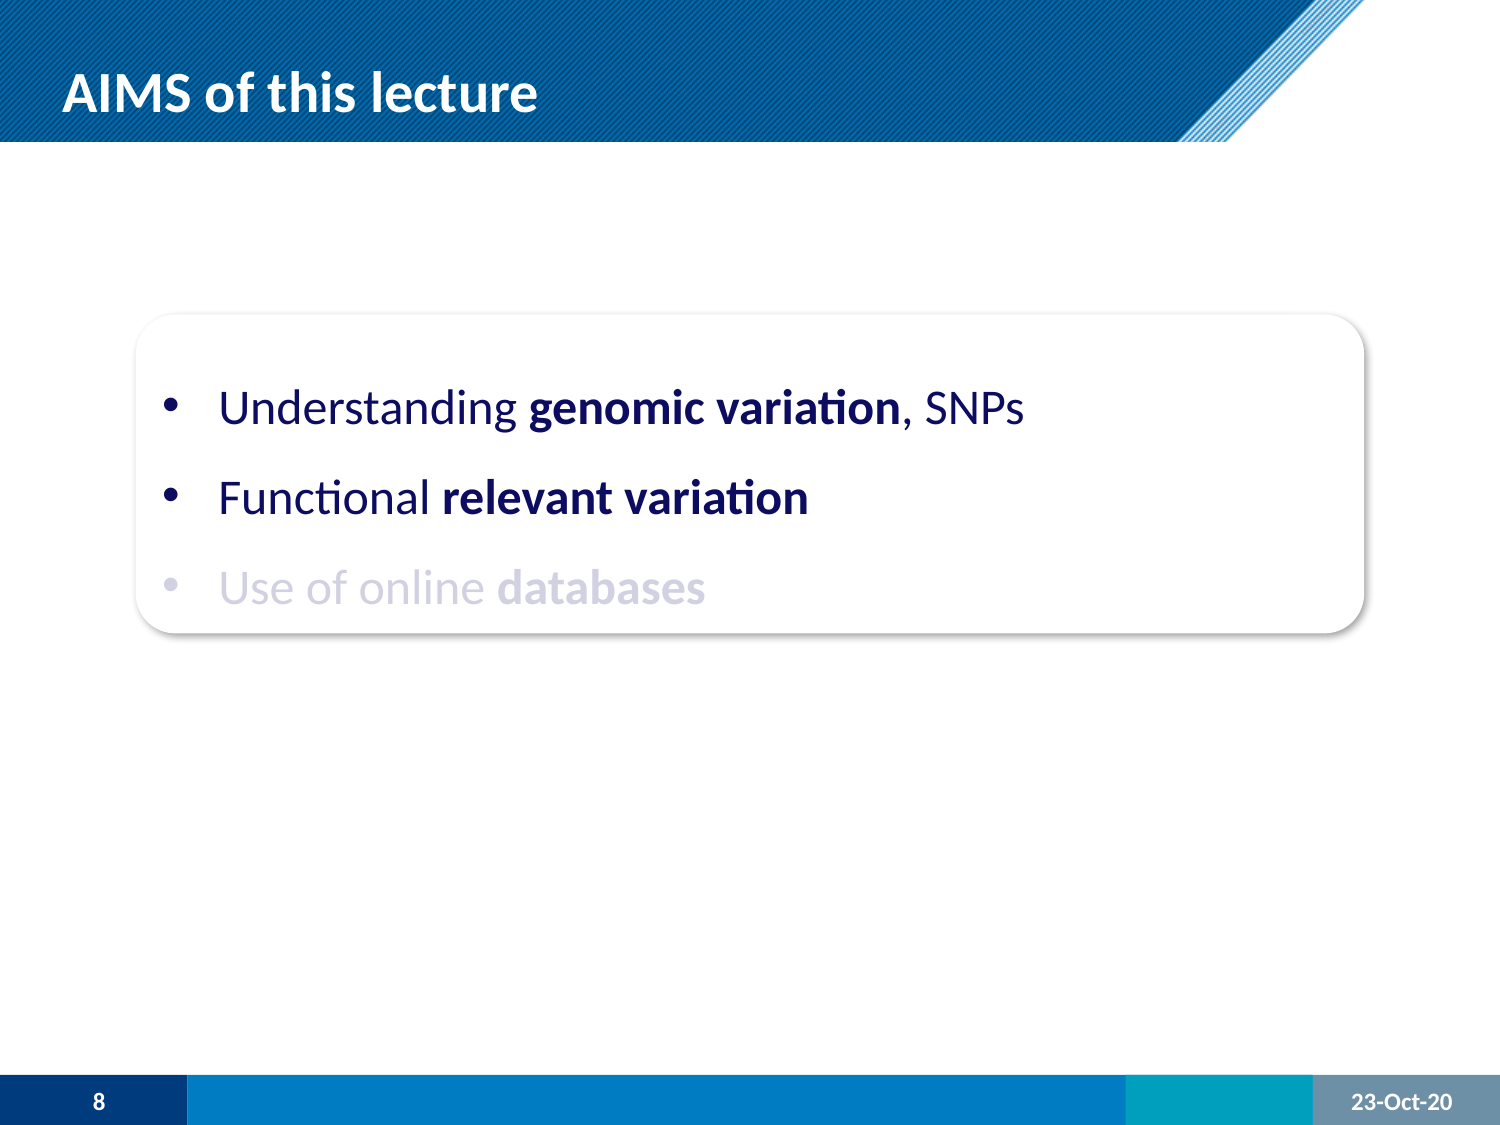

AIMS of this lecture
Understanding genomic variation, SNPs
Functional relevant variation
Use of online databases

8
23-Oct-20